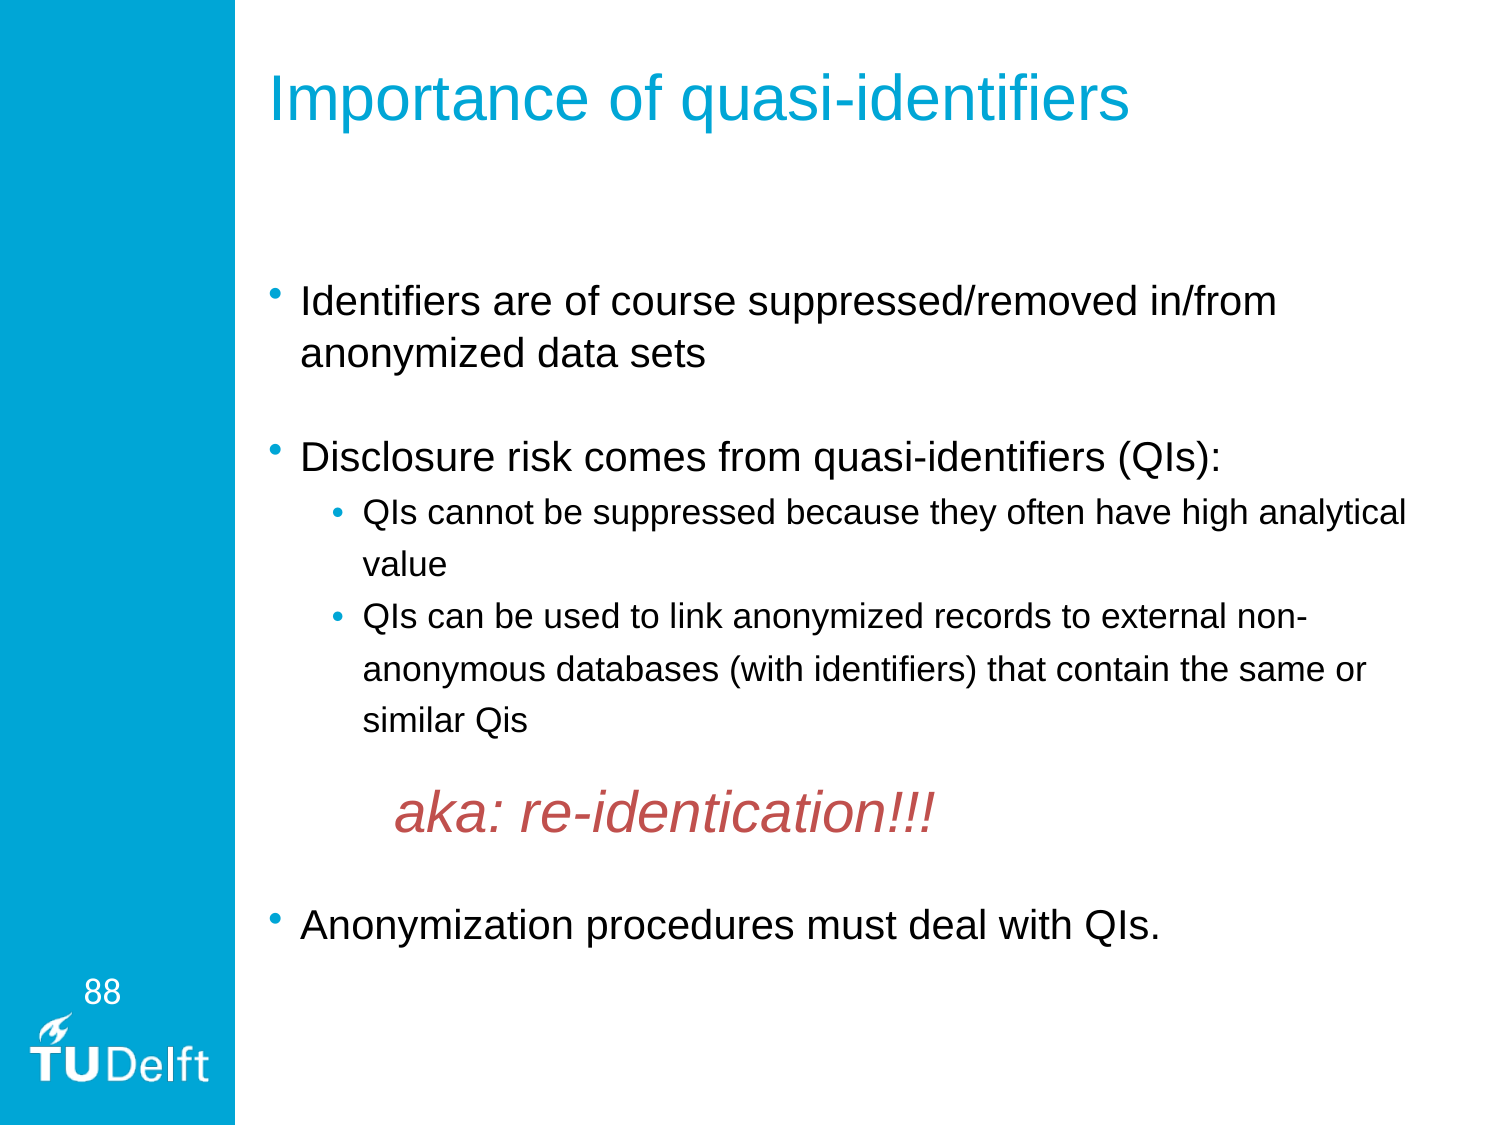

# Importance of quasi-identifiers
Identifiers are of course suppressed/removed in/from anonymized data sets

Disclosure risk comes from quasi-identifiers (QIs):
QIs cannot be suppressed because they often have high analytical value
QIs can be used to link anonymized records to external non-anonymous databases (with identifiers) that contain the same or similar Qis

aka: re-identication!!!

Anonymization procedures must deal with QIs.